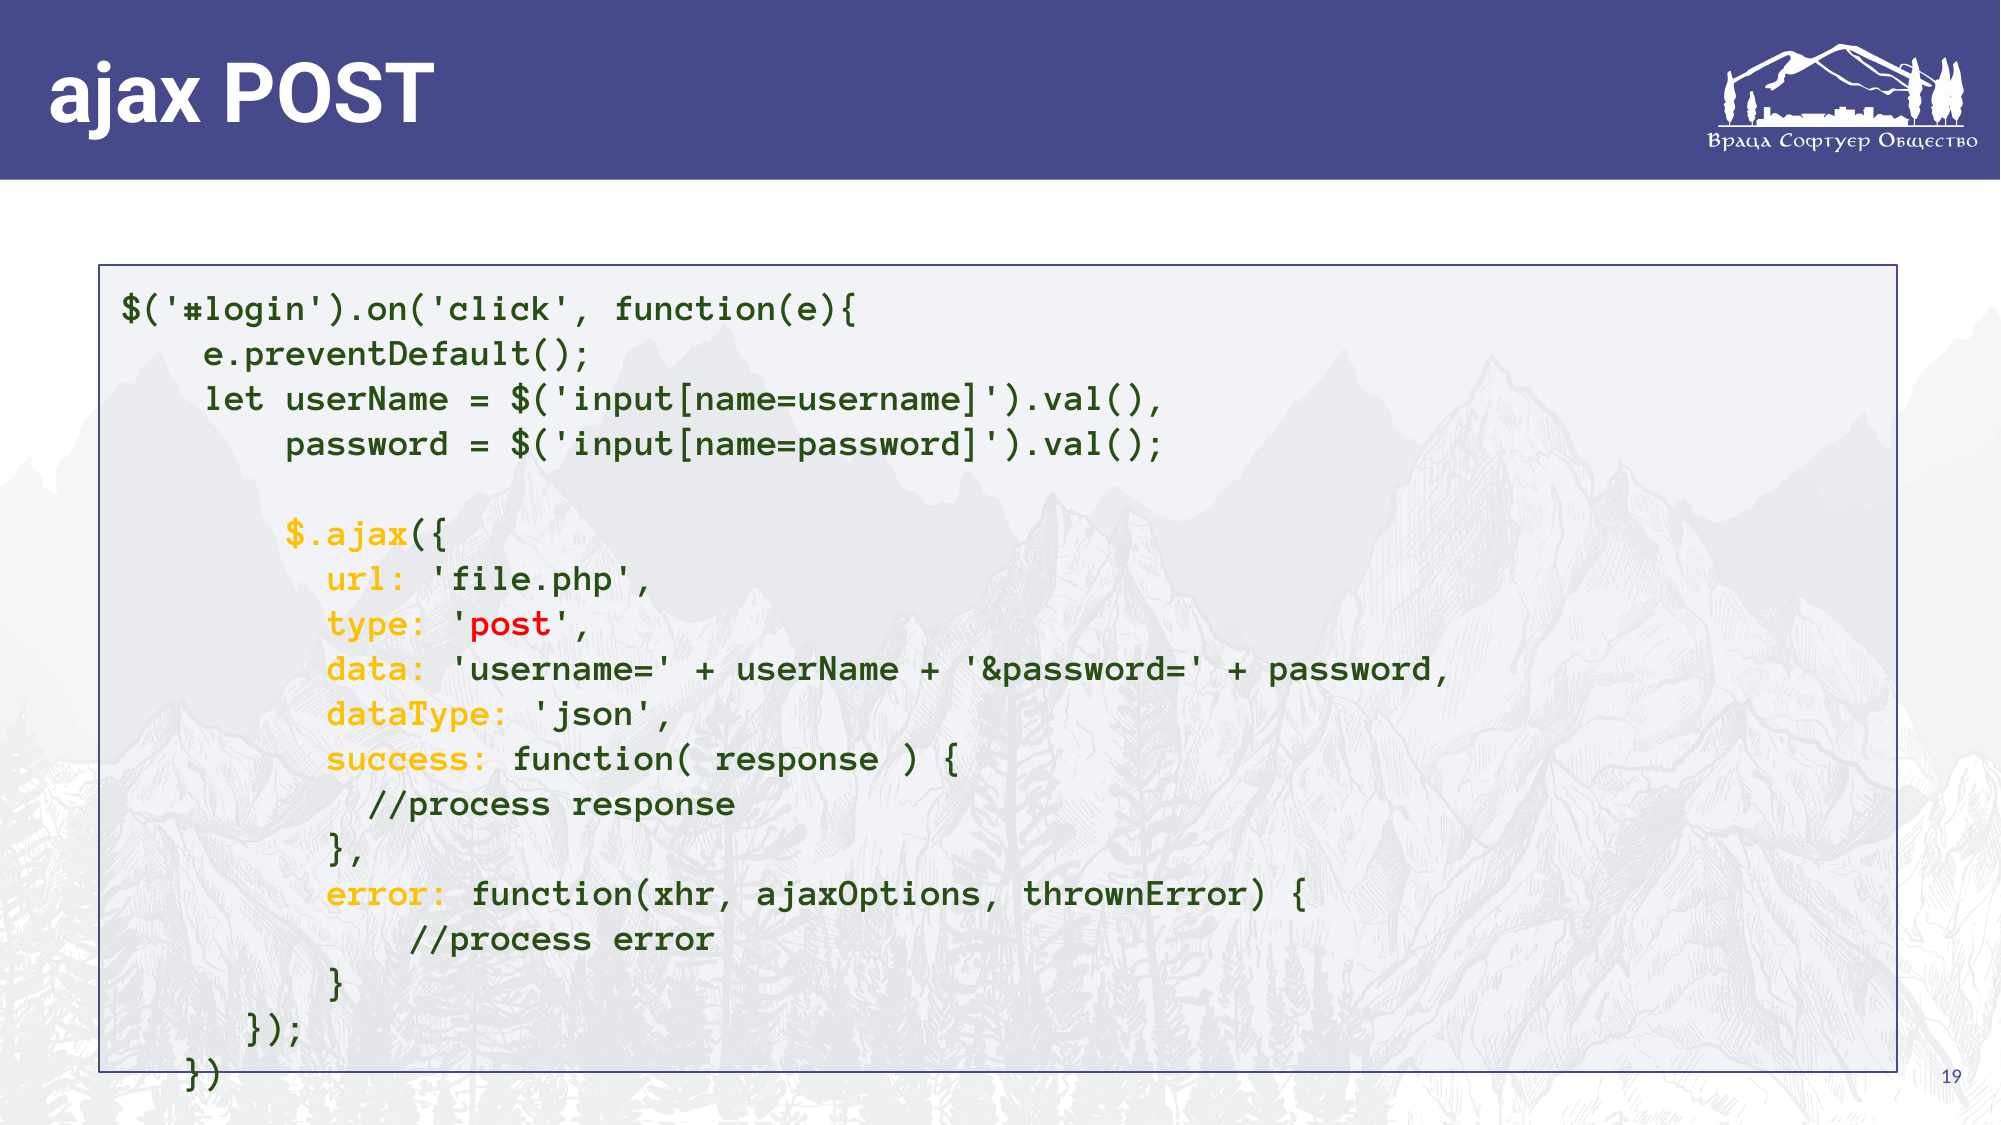

# ajax POST
$('#login').on('click', function(e){
    e.preventDefault();
    let userName = $('input[name=username]').val(),
        password = $('input[name=password]').val();

        $.ajax({
          url: 'file.php',
          type: 'post',
          data: 'username=' + userName + '&password=' + password,
          dataType: 'json',
          success: function( response ) {
            //process response
          },
          error: function(xhr, ajaxOptions, thrownError) {
              //process error
          }
      });
   })
19